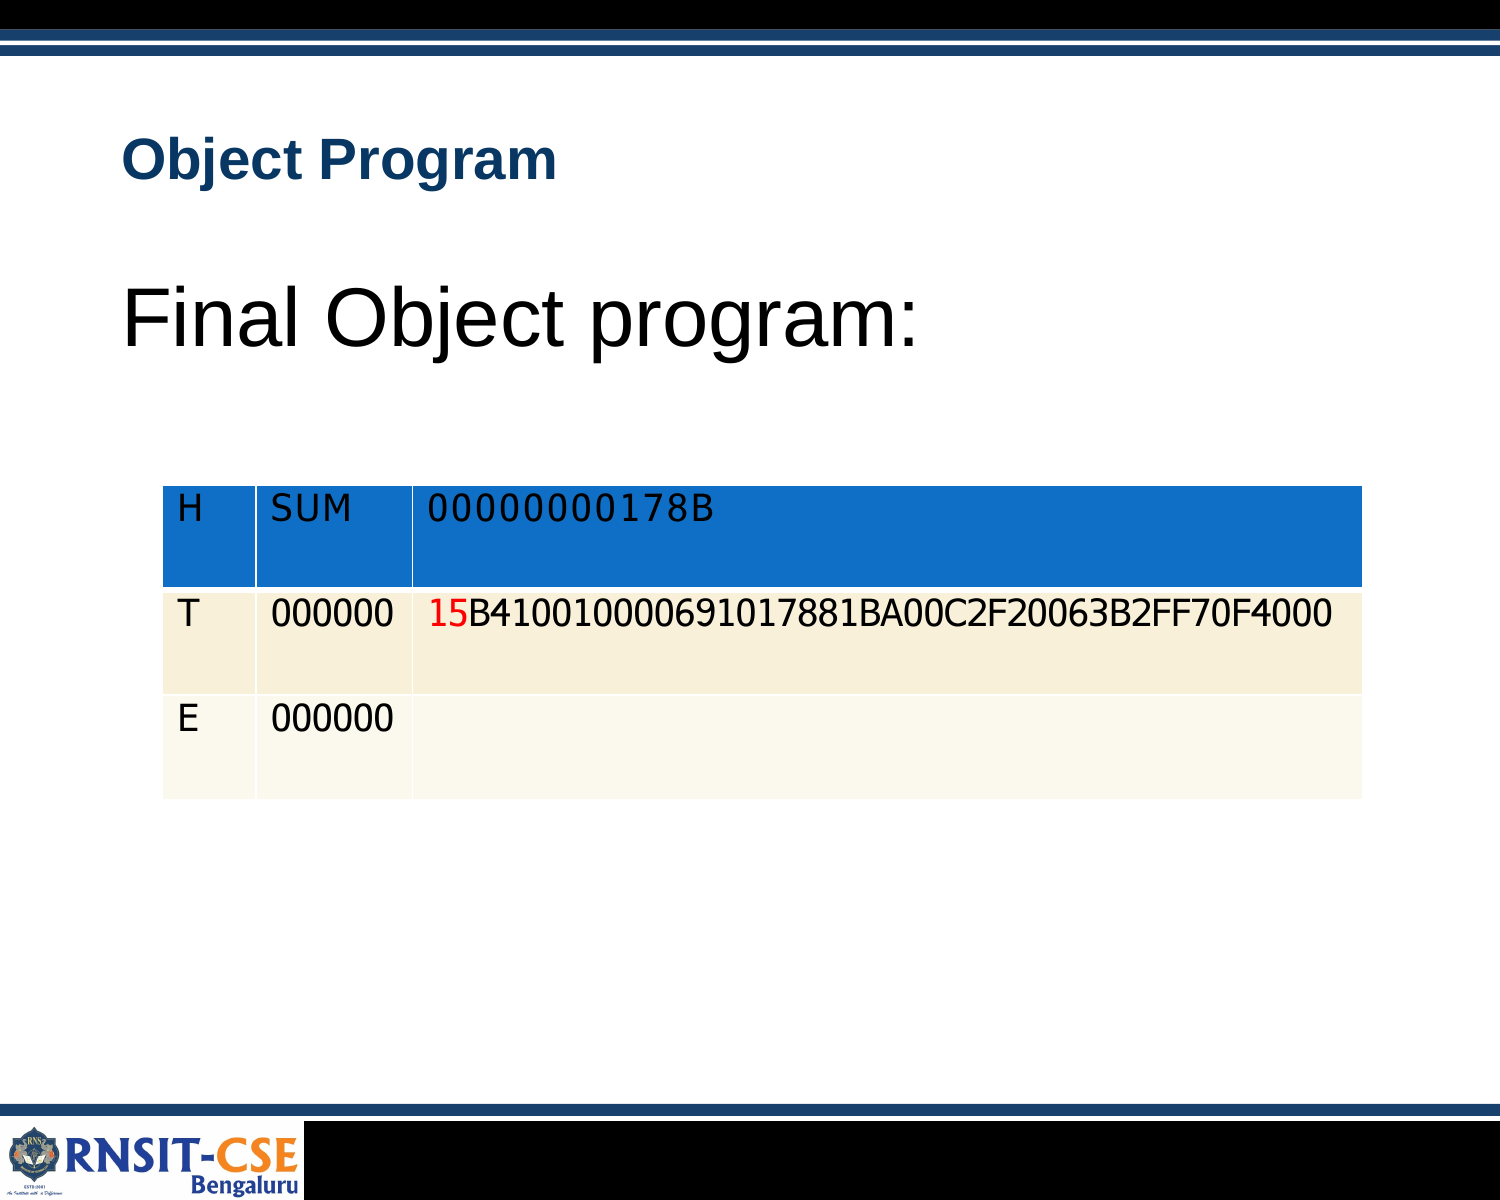

# Object Program
Final Object program:
| H | SUM | 00000000178B |
| --- | --- | --- |
| T | 000000 | 15B410010000691017881BA00C2F20063B2FF70F4000 |
| E | 000000 |  |